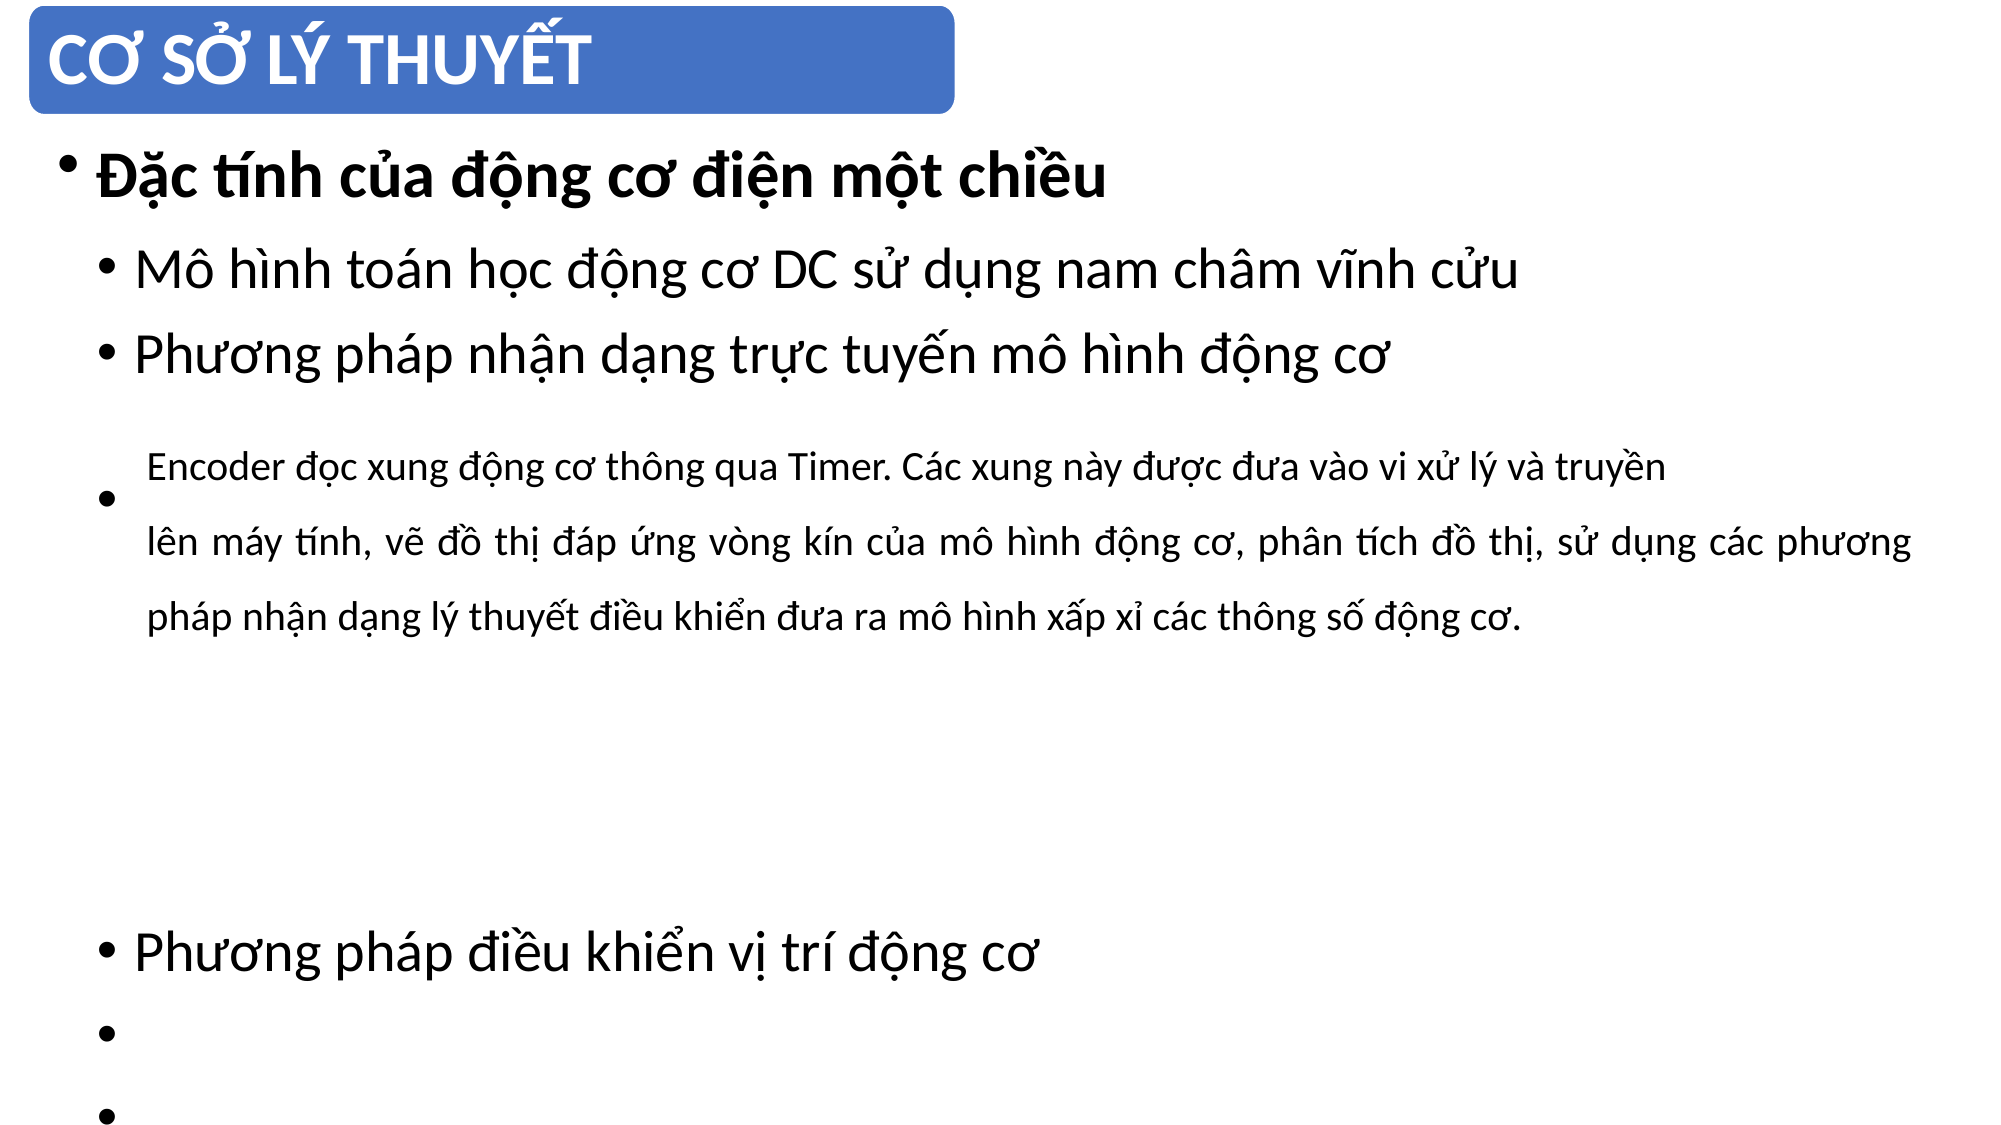

CƠ SỞ LÝ THUYẾT
Đặc tính của động cơ điện một chiều
Mô hình toán học động cơ DC sử dụng nam châm vĩnh cửuép
Phương pháp nhận dạng trực tuyến mô hình động cơt cho phép chuyển đa hướng
Con lăn gắn quanh bánh xe ở góc 45 độ so với trục bánh tạo lực kéo và đẩy riêng biệt trên từng con lăn để điều khiển chuyển động đa chiều
Encoder đọc xung động cơ thông qua Timer. Các xung này được đưa vào vi xử lý và truyền
lên máy tính, vẽ đồ thị đáp ứng vòng kín của mô hình động cơ, phân tích đồ thị, sử dụng các phương pháp nhận dạng lý thuyết điều khiển đưa ra mô hình xấp xỉ các thông số động cơ.
Phương pháp điều khiển vị trí động cơ
cho phép chuyển đa hướng
Con lăn gắn quanh bánh xe ở góc 45 độ so với trục bánh tạo lực kéo và đẩy riêng biệt trên từng con lăn để điều khiển chuyển động đa chiều